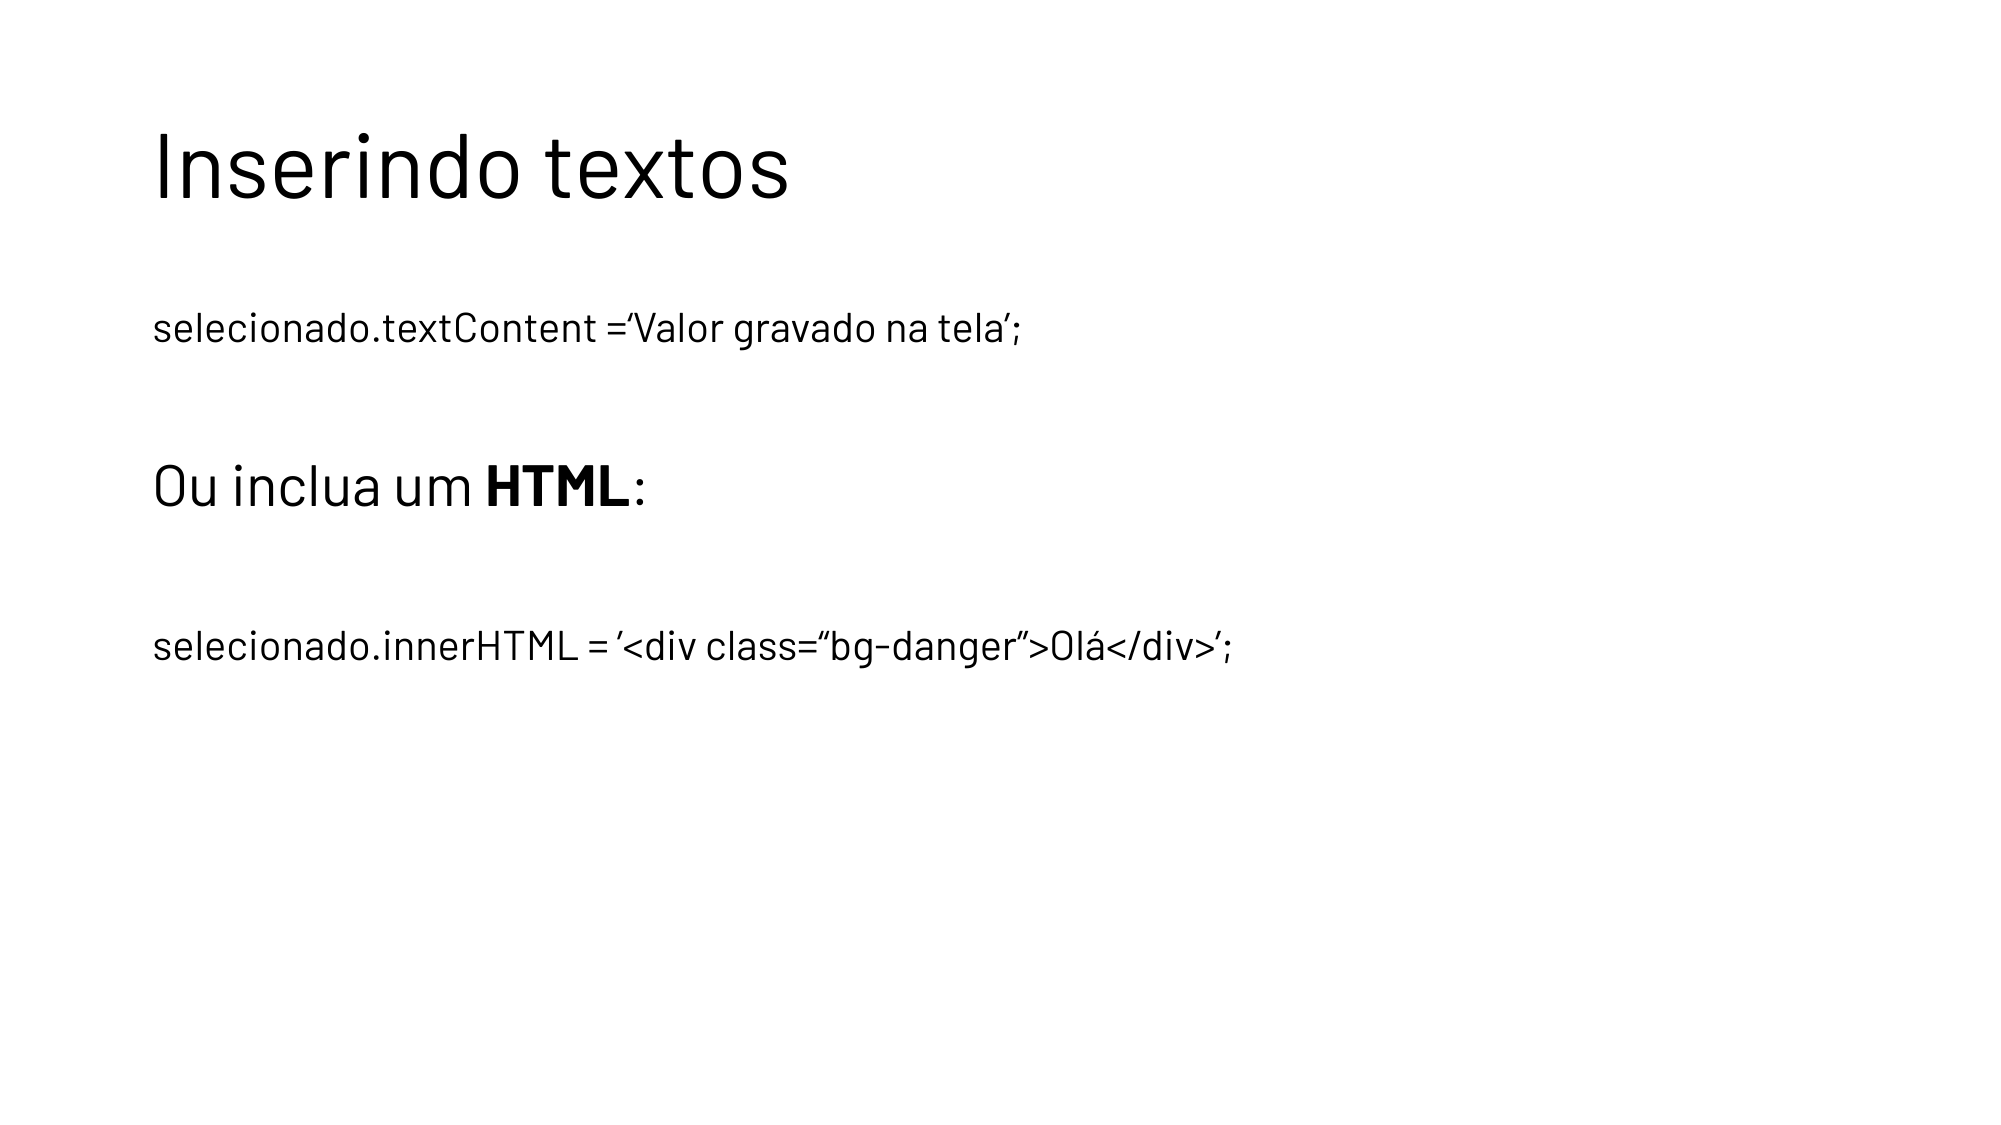

# Inserindo textos
selecionado.textContent =‘Valor gravado na tela’;

Ou inclua um HTML:

selecionado.innerHTML = ’<div class=“bg-danger”>Olá</div>’;